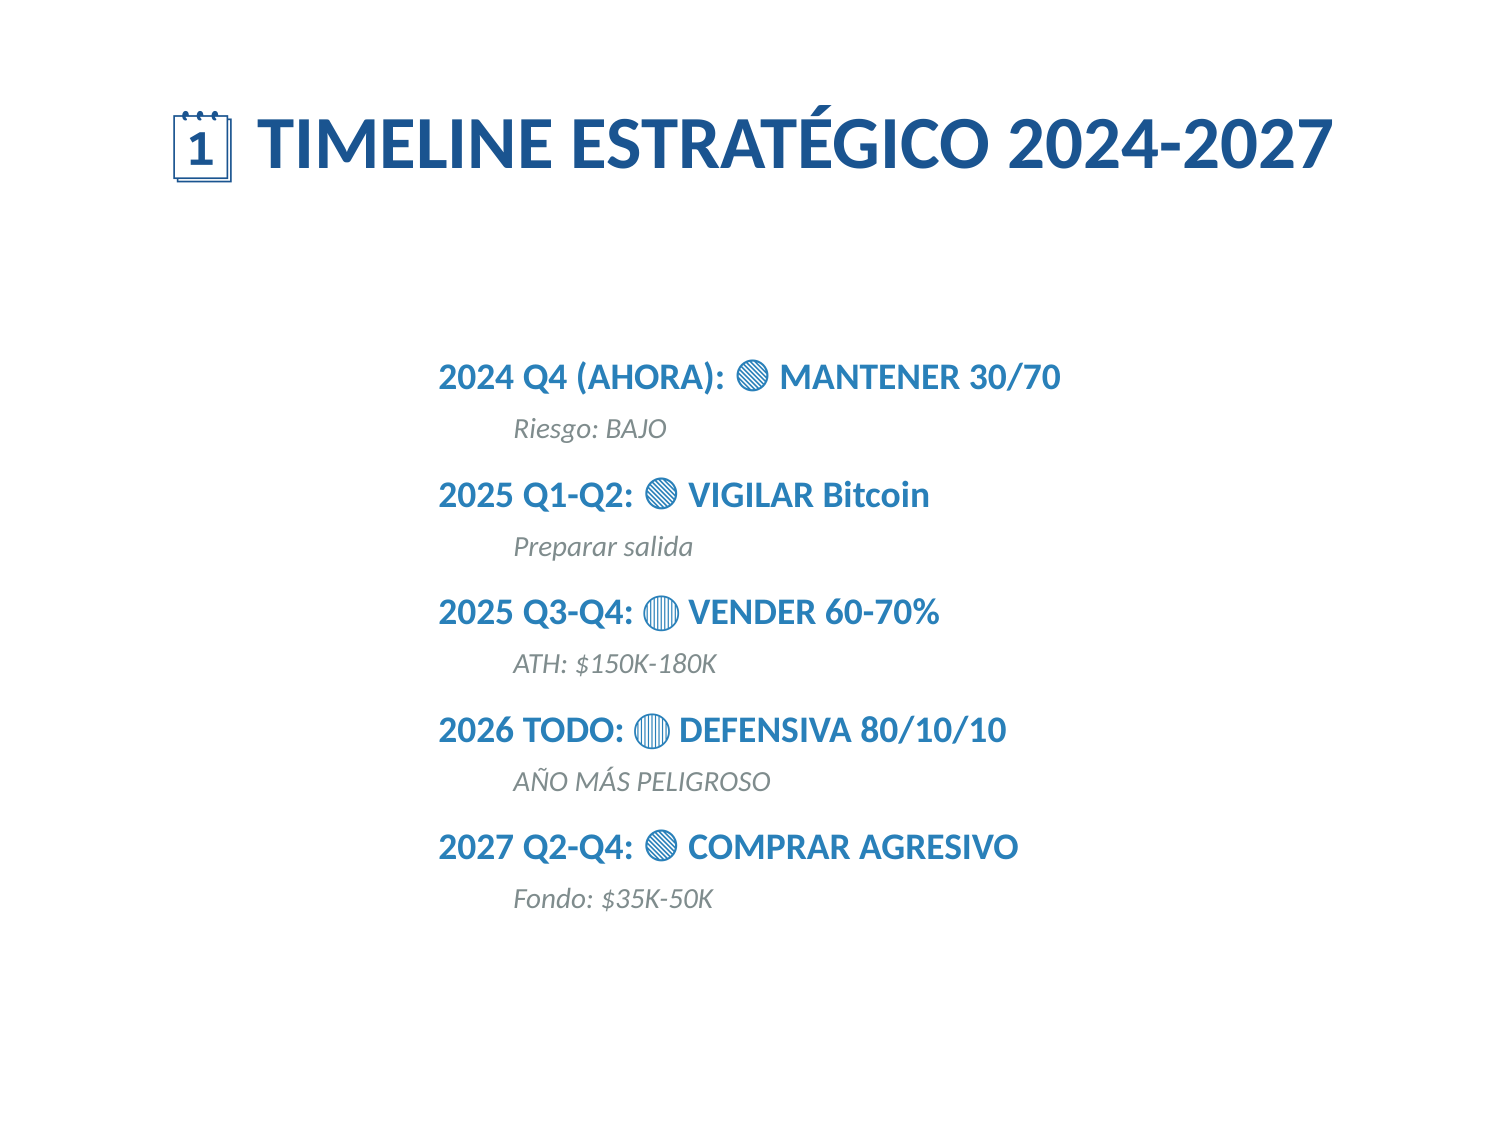

# 🗓️ TIMELINE ESTRATÉGICO 2024-2027

2024 Q4 (AHORA): 🟢 MANTENER 30/70
Riesgo: BAJO
2025 Q1-Q2: 🟢 VIGILAR Bitcoin
Preparar salida
2025 Q3-Q4: 🔴 VENDER 60-70%
ATH: $150K-180K
2026 TODO: 🔴 DEFENSIVA 80/10/10
AÑO MÁS PELIGROSO
2027 Q2-Q4: 🟢 COMPRAR AGRESIVO
Fondo: $35K-50K